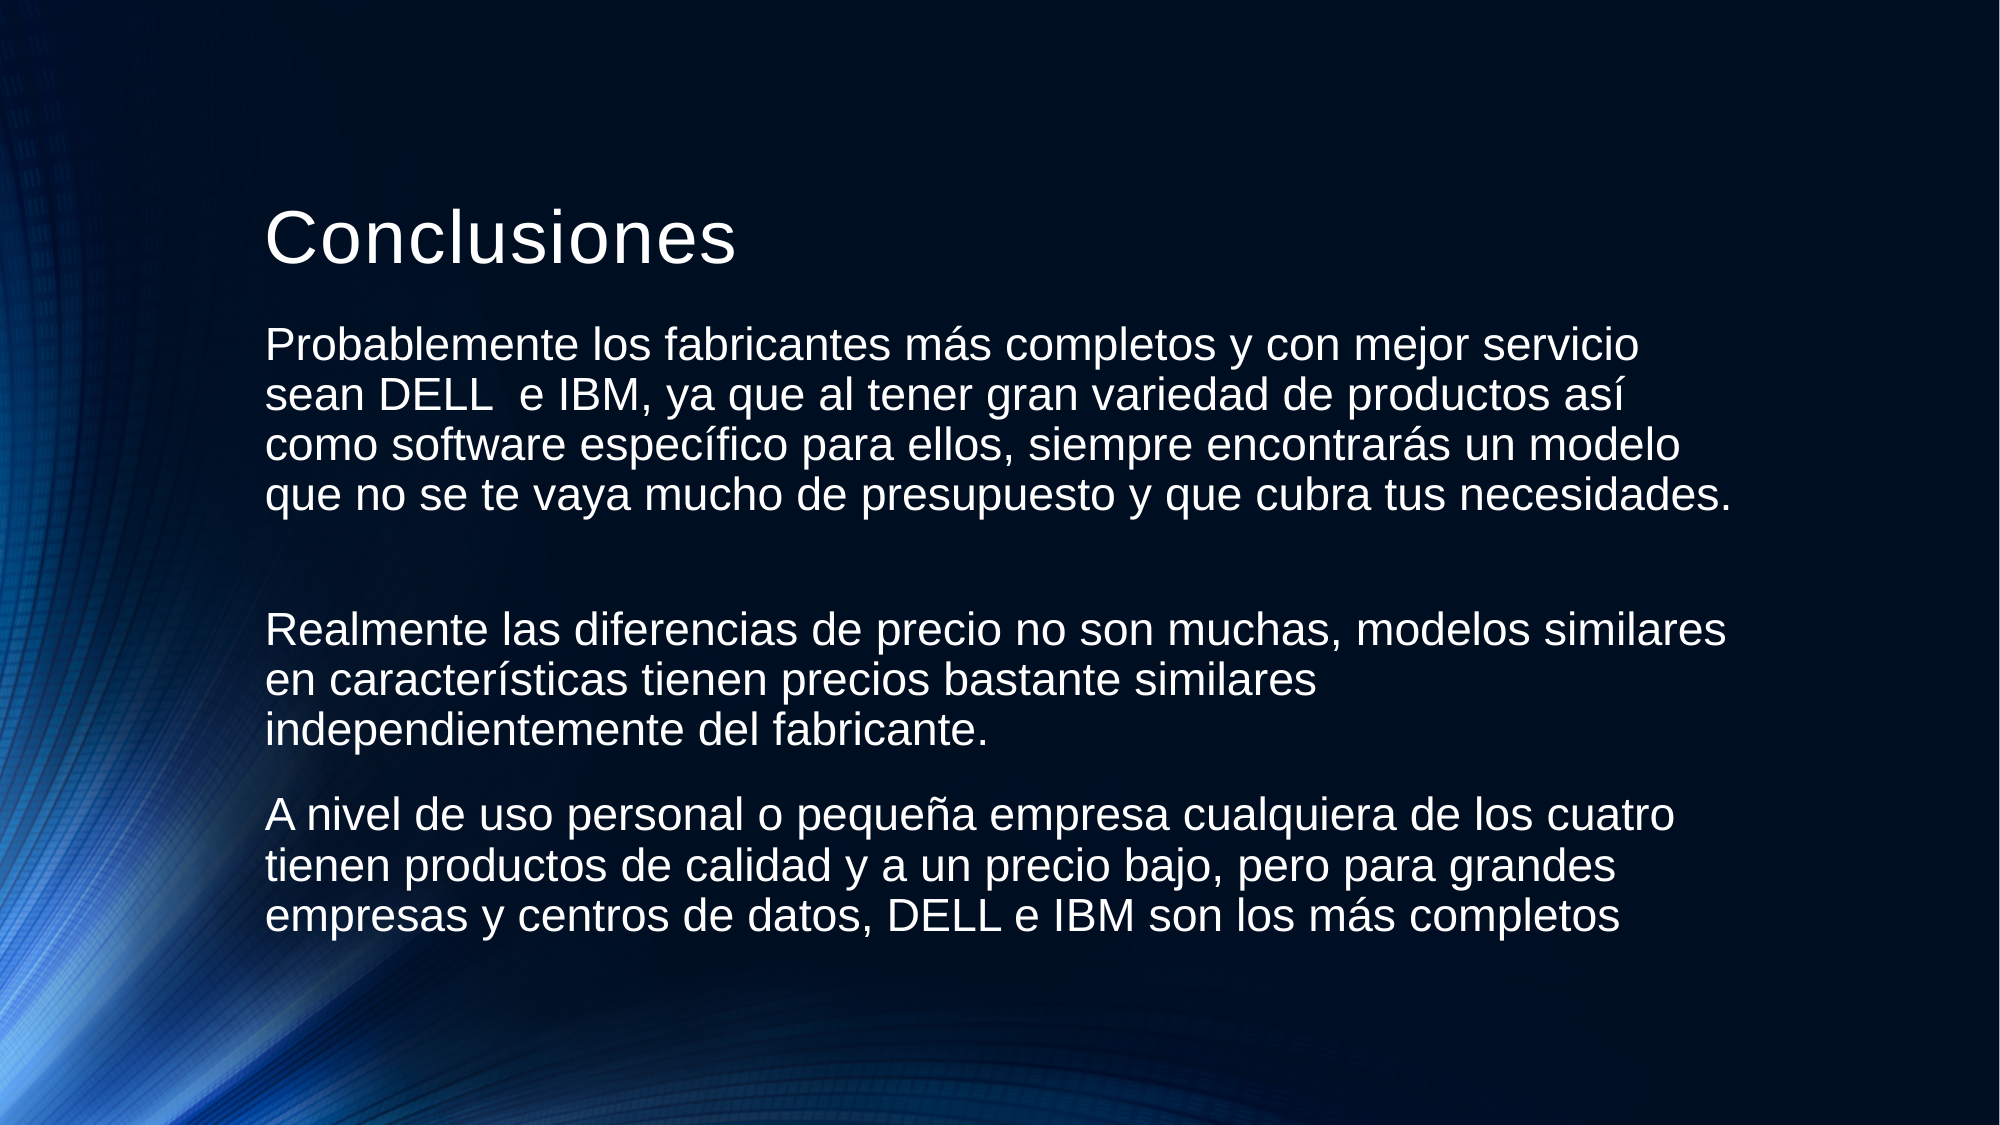

# Conclusiones
Probablemente los fabricantes más completos y con mejor servicio sean DELL  e IBM, ya que al tener gran variedad de productos así como software específico para ellos, siempre encontrarás un modelo que no se te vaya mucho de presupuesto y que cubra tus necesidades.
Realmente las diferencias de precio no son muchas, modelos similares en características tienen precios bastante similares independientemente del fabricante.
A nivel de uso personal o pequeña empresa cualquiera de los cuatro tienen productos de calidad y a un precio bajo, pero para grandes empresas y centros de datos, DELL e IBM son los más completos